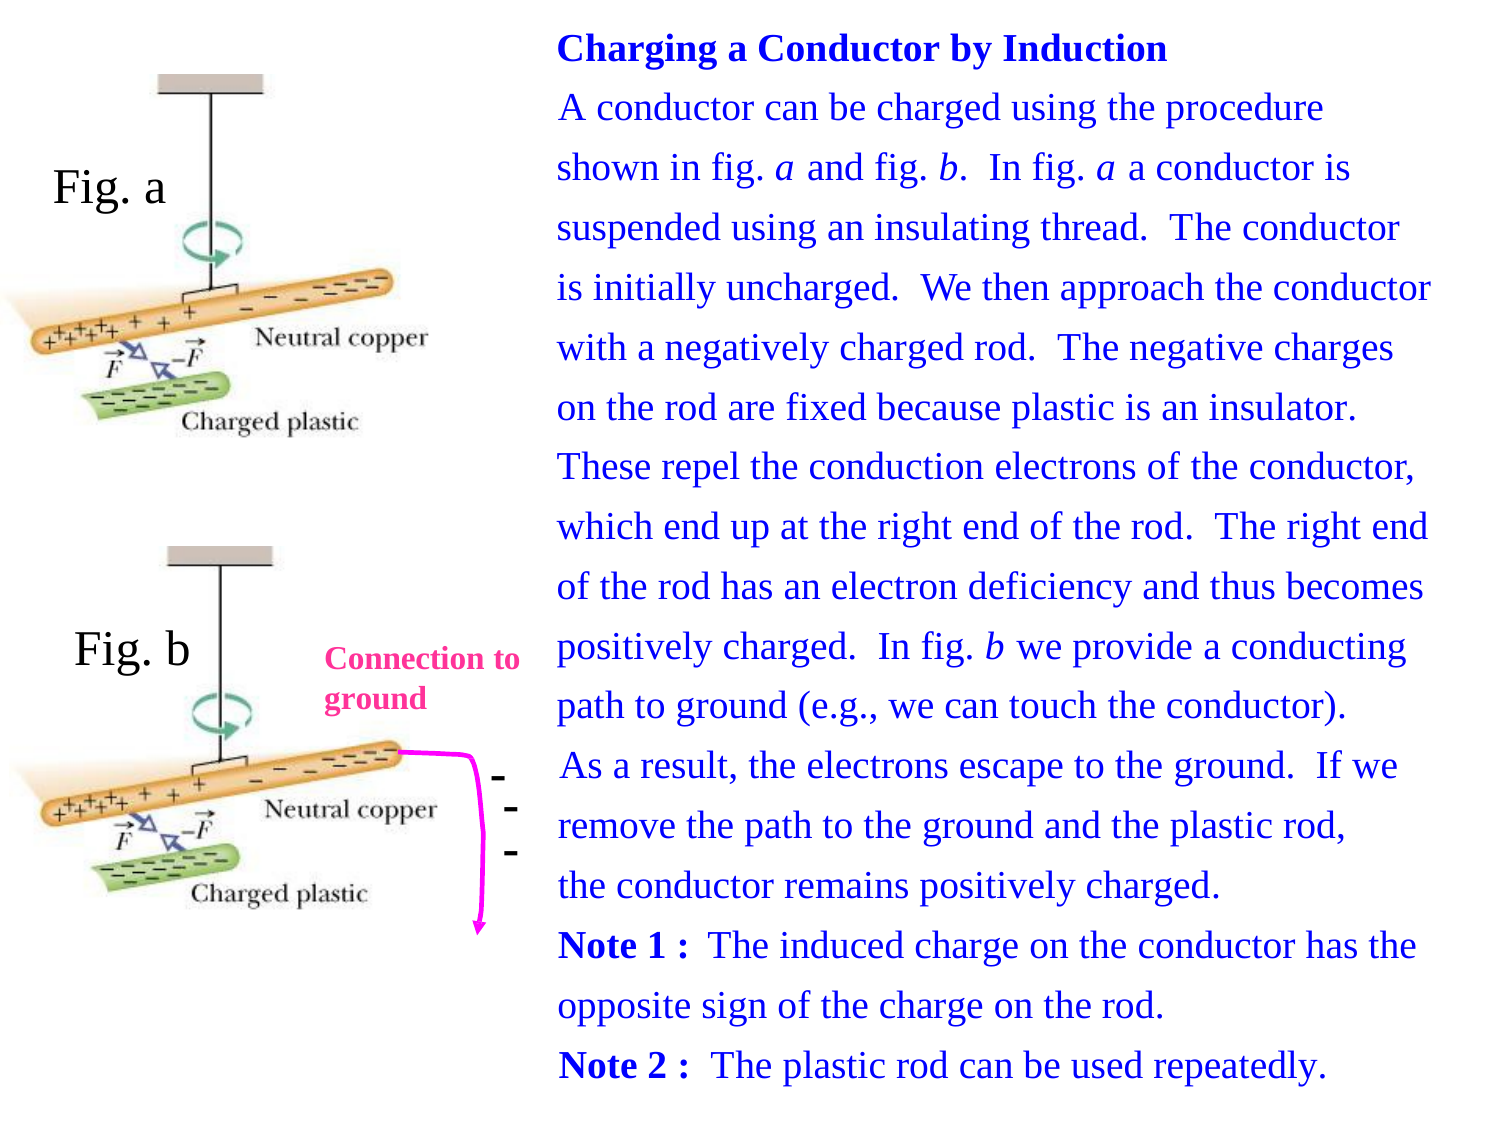

# Charging a Conductor by Induction
A conductor can be charged using the procedure  shown in fig. a and fig. b.  In fig. a a conductor is suspended using an insulating thread.  The conductor  is initially uncharged.  We then approach the conductor with a negatively charged rod.  The negative charges  on the rod are fixed because plastic is an insulator. These repel the conduction electrons of the conductor, which end up at the right end of the rod.  The right end of the rod has an electron deficiency and thus becomes positively charged.  In fig. b we provide a conducting path to ground (e.g., we can touch the conductor).
As a result, the electrons escape to the ground.  If we remove the path to the ground and the plastic rod, the conductor remains positively charged.
Note 1 :	The induced charge on the conductor has the opposite sign of the charge on the rod.

Note 2 :  The plastic rod can be used repeatedly.

Fig. a

Fig. b
Connection to
ground
-

-
-